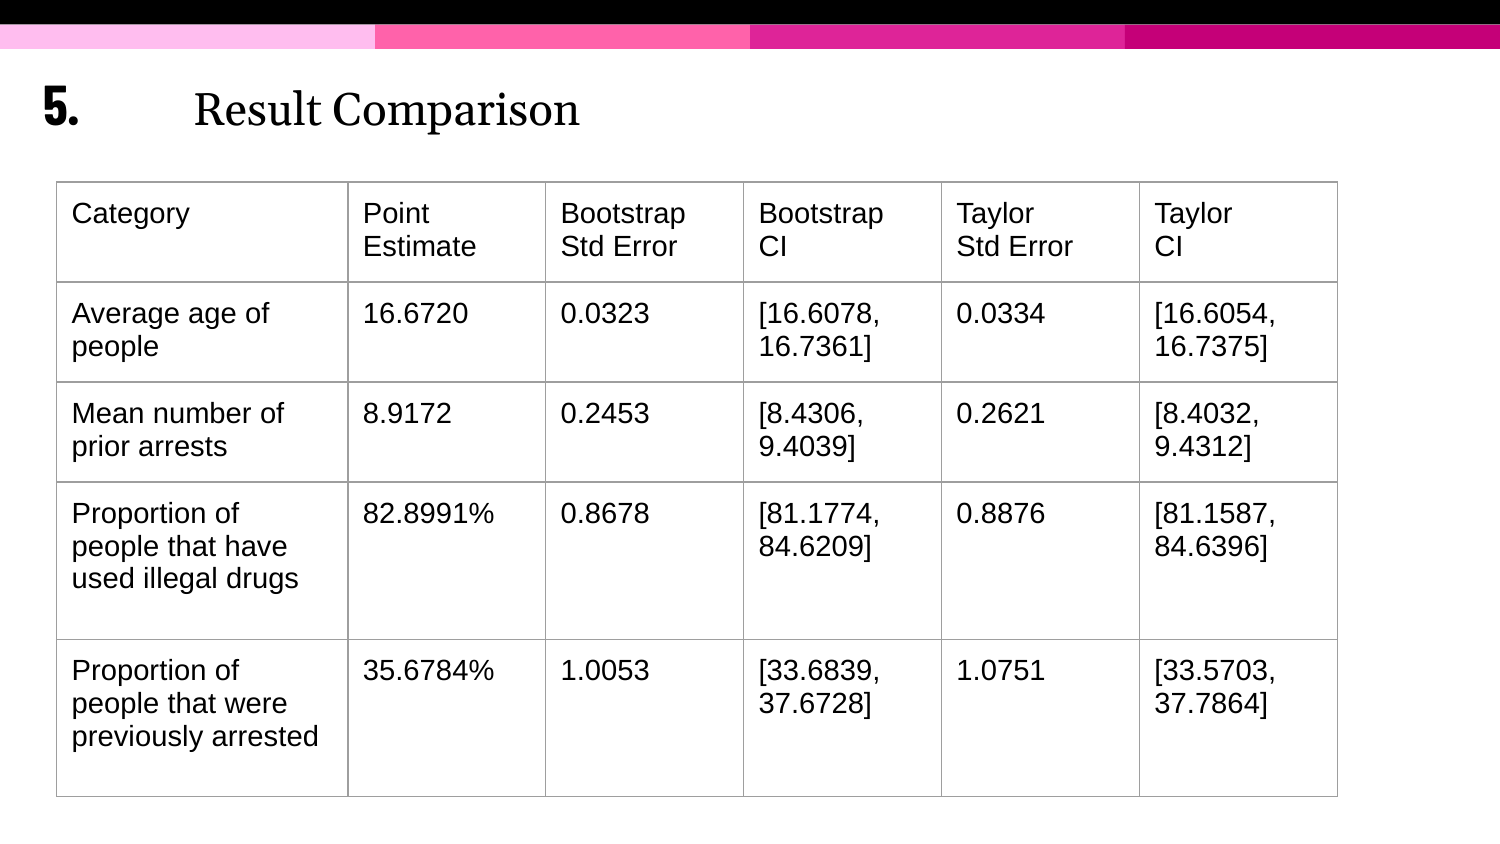

# 5.	Result Comparison
| Category | Point Estimate | Bootstrap Std Error | Bootstrap CI | Taylor Std Error | Taylor CI |
| --- | --- | --- | --- | --- | --- |
| Average age of people | 16.6720 | 0.0323 | [16.6078, 16.7361] | 0.0334 | [16.6054, 16.7375] |
| Mean number of prior arrests | 8.9172 | 0.2453 | [8.4306, 9.4039] | 0.2621 | [8.4032, 9.4312] |
| Proportion of people that have used illegal drugs | 82.8991% | 0.8678 | [81.1774, 84.6209] | 0.8876 | [81.1587, 84.6396] |
| Proportion of people that were previously arrested | 35.6784% | 1.0053 | [33.6839, 37.6728] | 1.0751 | [33.5703, 37.7864] |